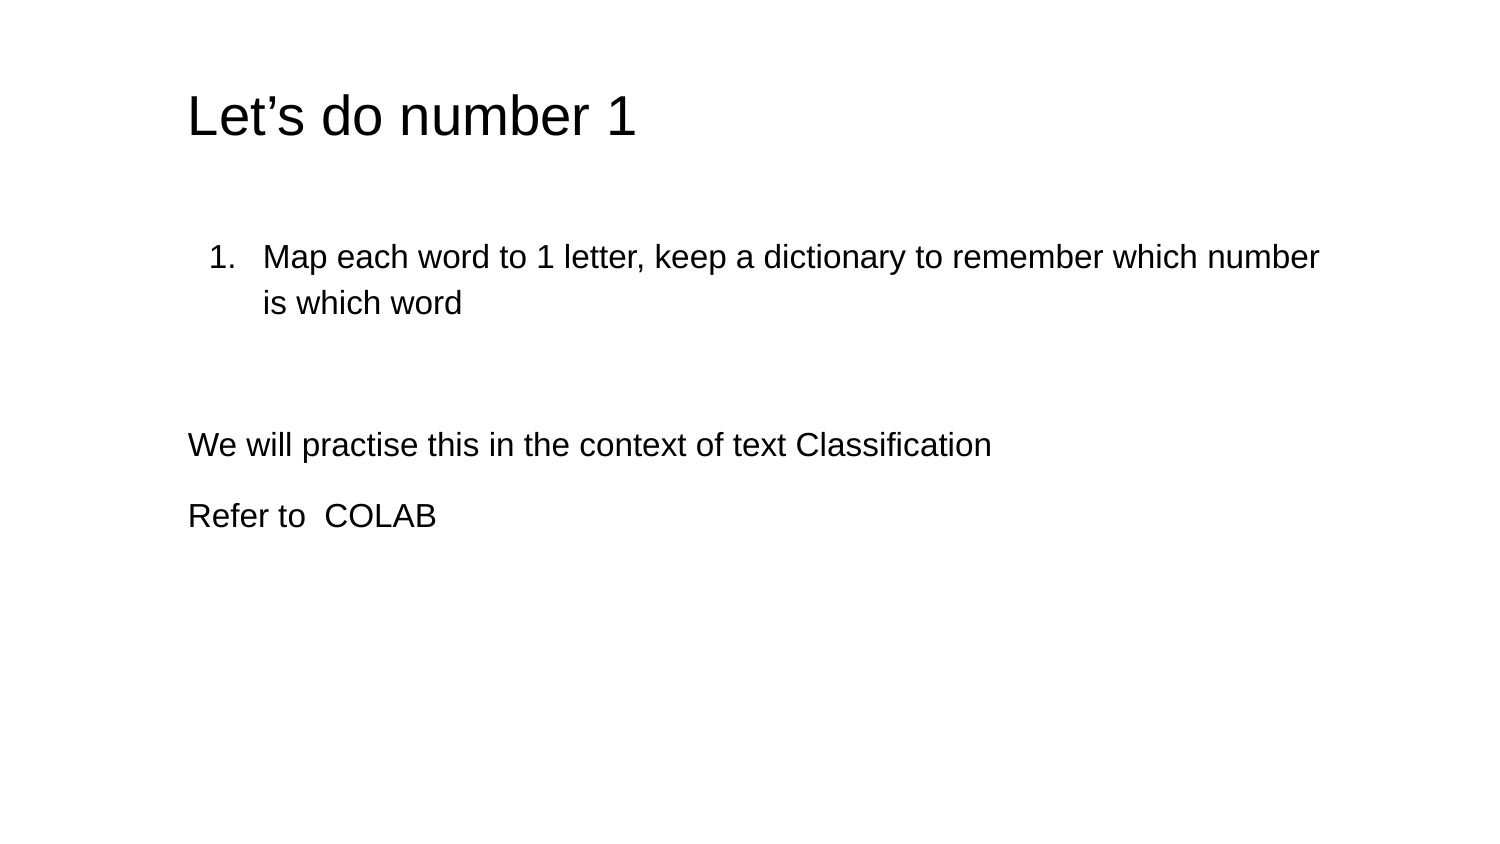

# Let’s do number 1
Map each word to 1 letter, keep a dictionary to remember which number is which word

We will practise this in the context of text Classification
Refer to  COLAB